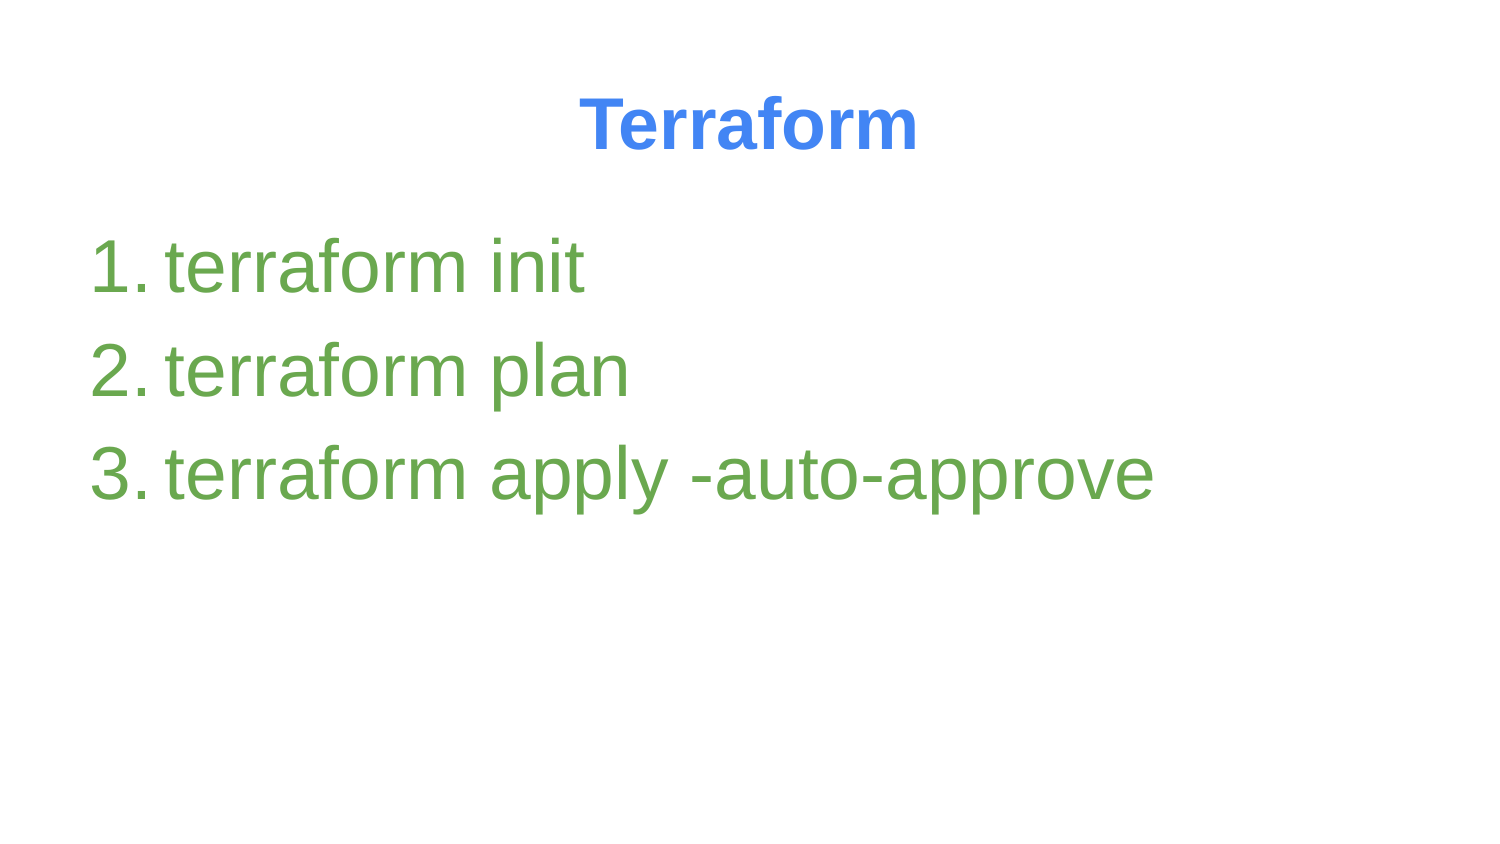

# Terraform
terraform init
terraform plan
terraform apply -auto-approve